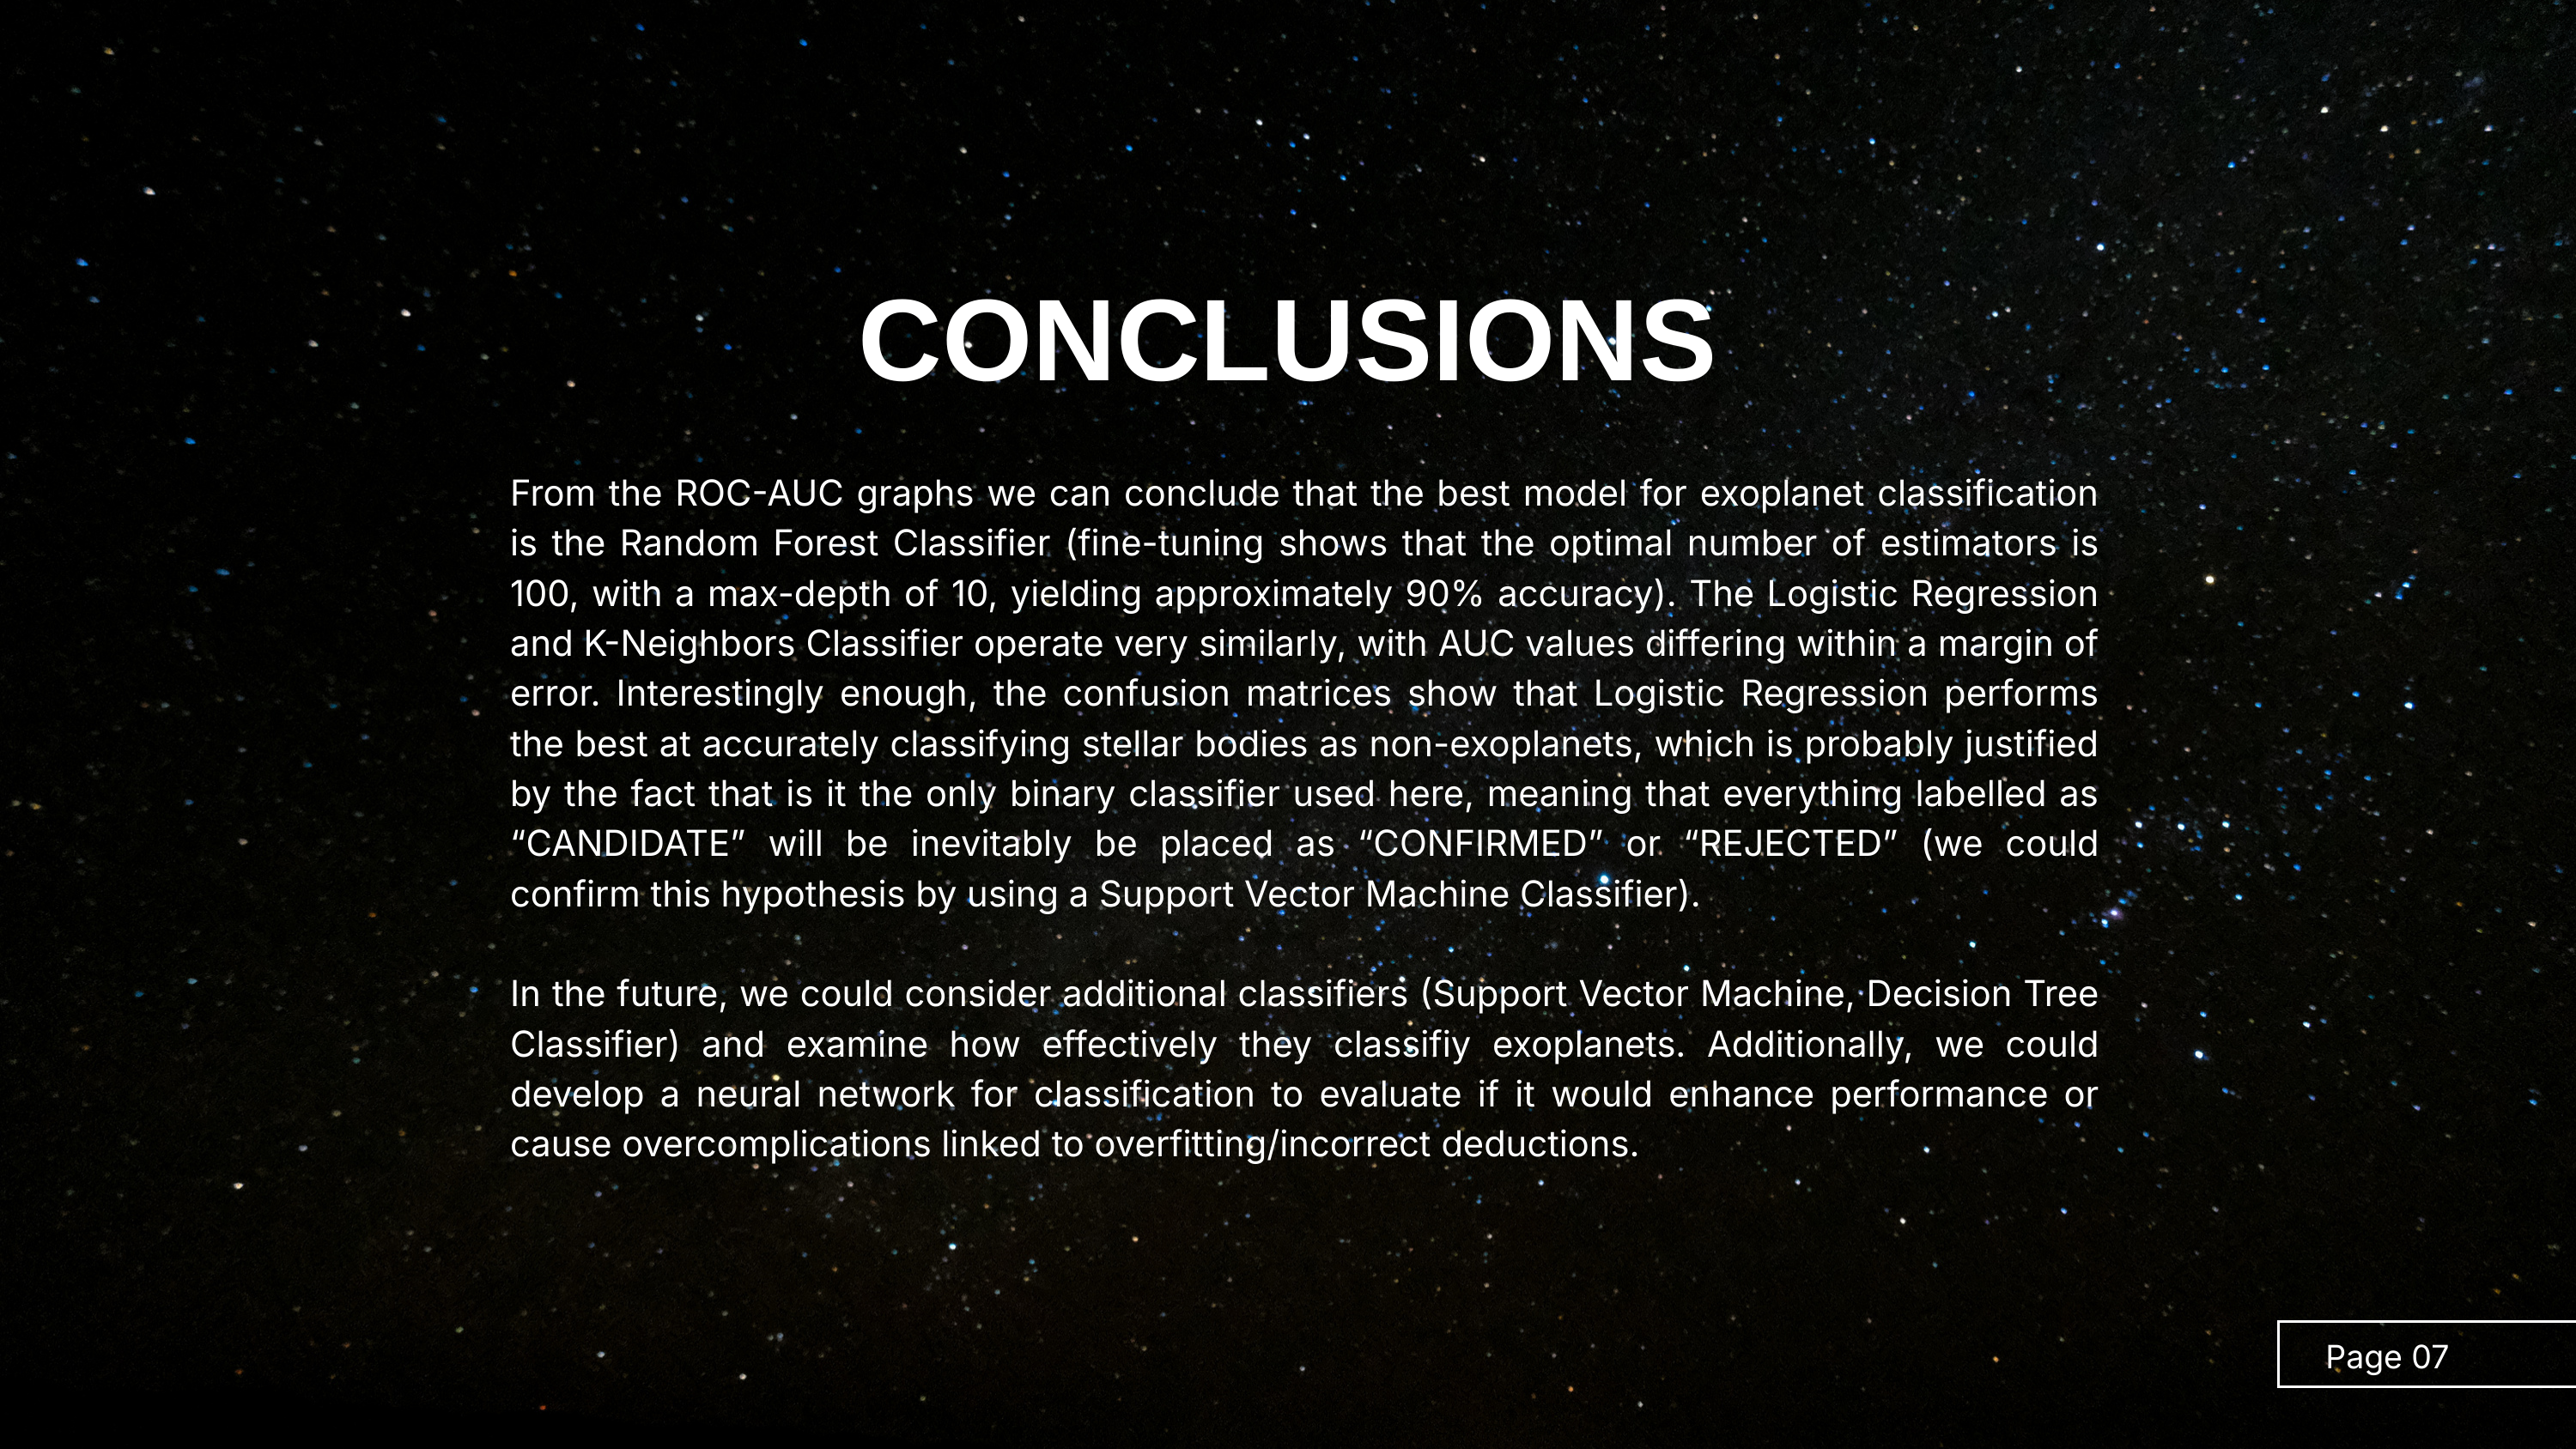

CONCLUSIONS
From the ROC-AUC graphs we can conclude that the best model for exoplanet classification is the Random Forest Classifier (fine-tuning shows that the optimal number of estimators is 100, with a max-depth of 10, yielding approximately 90% accuracy). The Logistic Regression and K-Neighbors Classifier operate very similarly, with AUC values differing within a margin of error. Interestingly enough, the confusion matrices show that Logistic Regression performs the best at accurately classifying stellar bodies as non-exoplanets, which is probably justified by the fact that is it the only binary classifier used here, meaning that everything labelled as “CANDIDATE” will be inevitably be placed as “CONFIRMED” or “REJECTED” (we could confirm this hypothesis by using a Support Vector Machine Classifier).

In the future, we could consider additional classifiers (Support Vector Machine, Decision Tree Classifier) and examine how effectively they classifiy exoplanets. Additionally, we could develop a neural network for classification to evaluate if it would enhance performance or cause overcomplications linked to overfitting/incorrect deductions.

Page 07